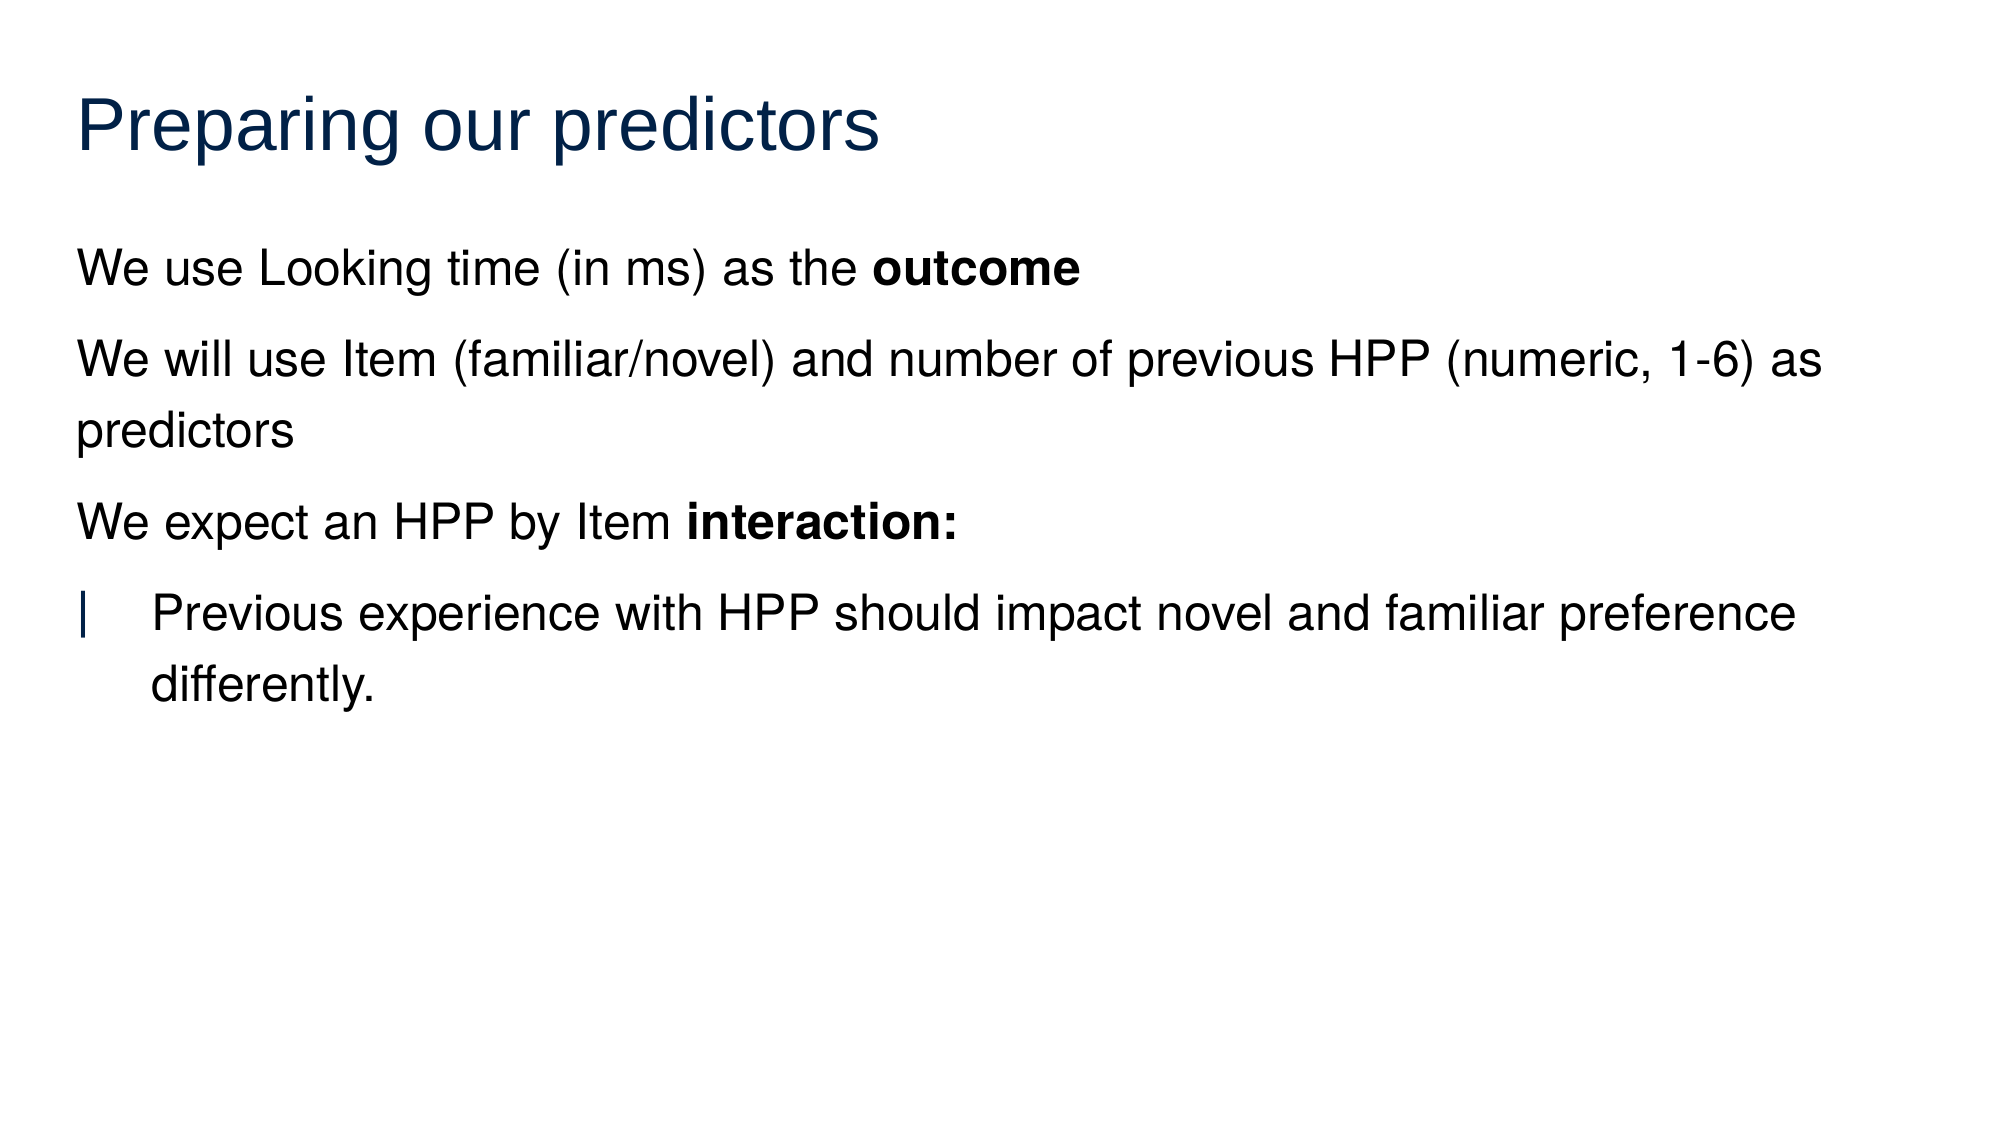

# Preparing our predictors
We use Looking time (in ms) as the outcome
We will use Item (familiar/novel) and number of previous HPP (numeric, 1-6) as predictors
We expect an HPP by Item interaction:
Previous experience with HPP should impact novel and familiar preference differently.